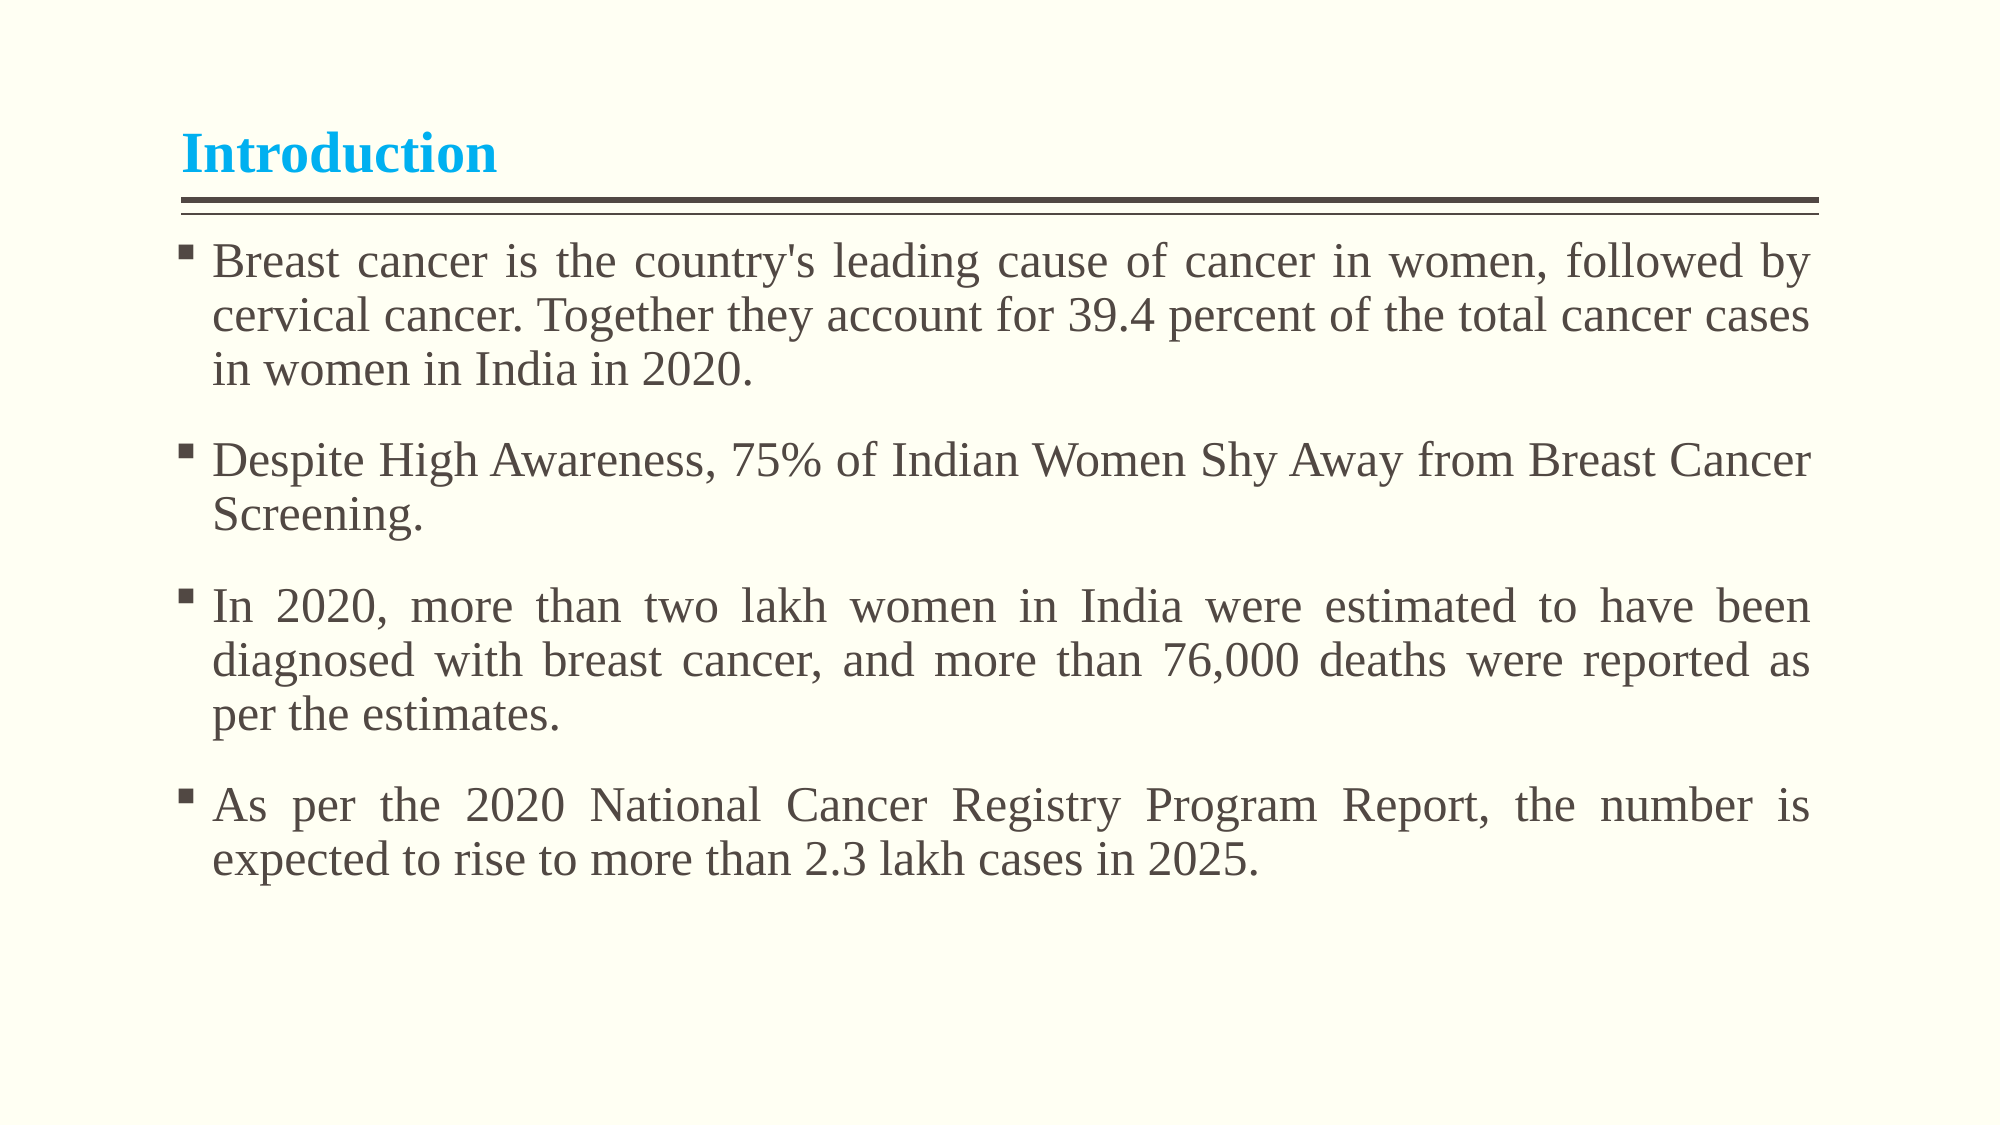

# Introduction
Breast cancer is the country's leading cause of cancer in women, followed by cervical cancer. Together they account for 39.4 percent of the total cancer cases in women in India in 2020.
Despite High Awareness, 75% of Indian Women Shy Away from Breast Cancer Screening.
In 2020, more than two lakh women in India were estimated to have been diagnosed with breast cancer, and more than 76,000 deaths were reported as per the estimates.
As per the 2020 National Cancer Registry Program Report, the number is expected to rise to more than 2.3 lakh cases in 2025.